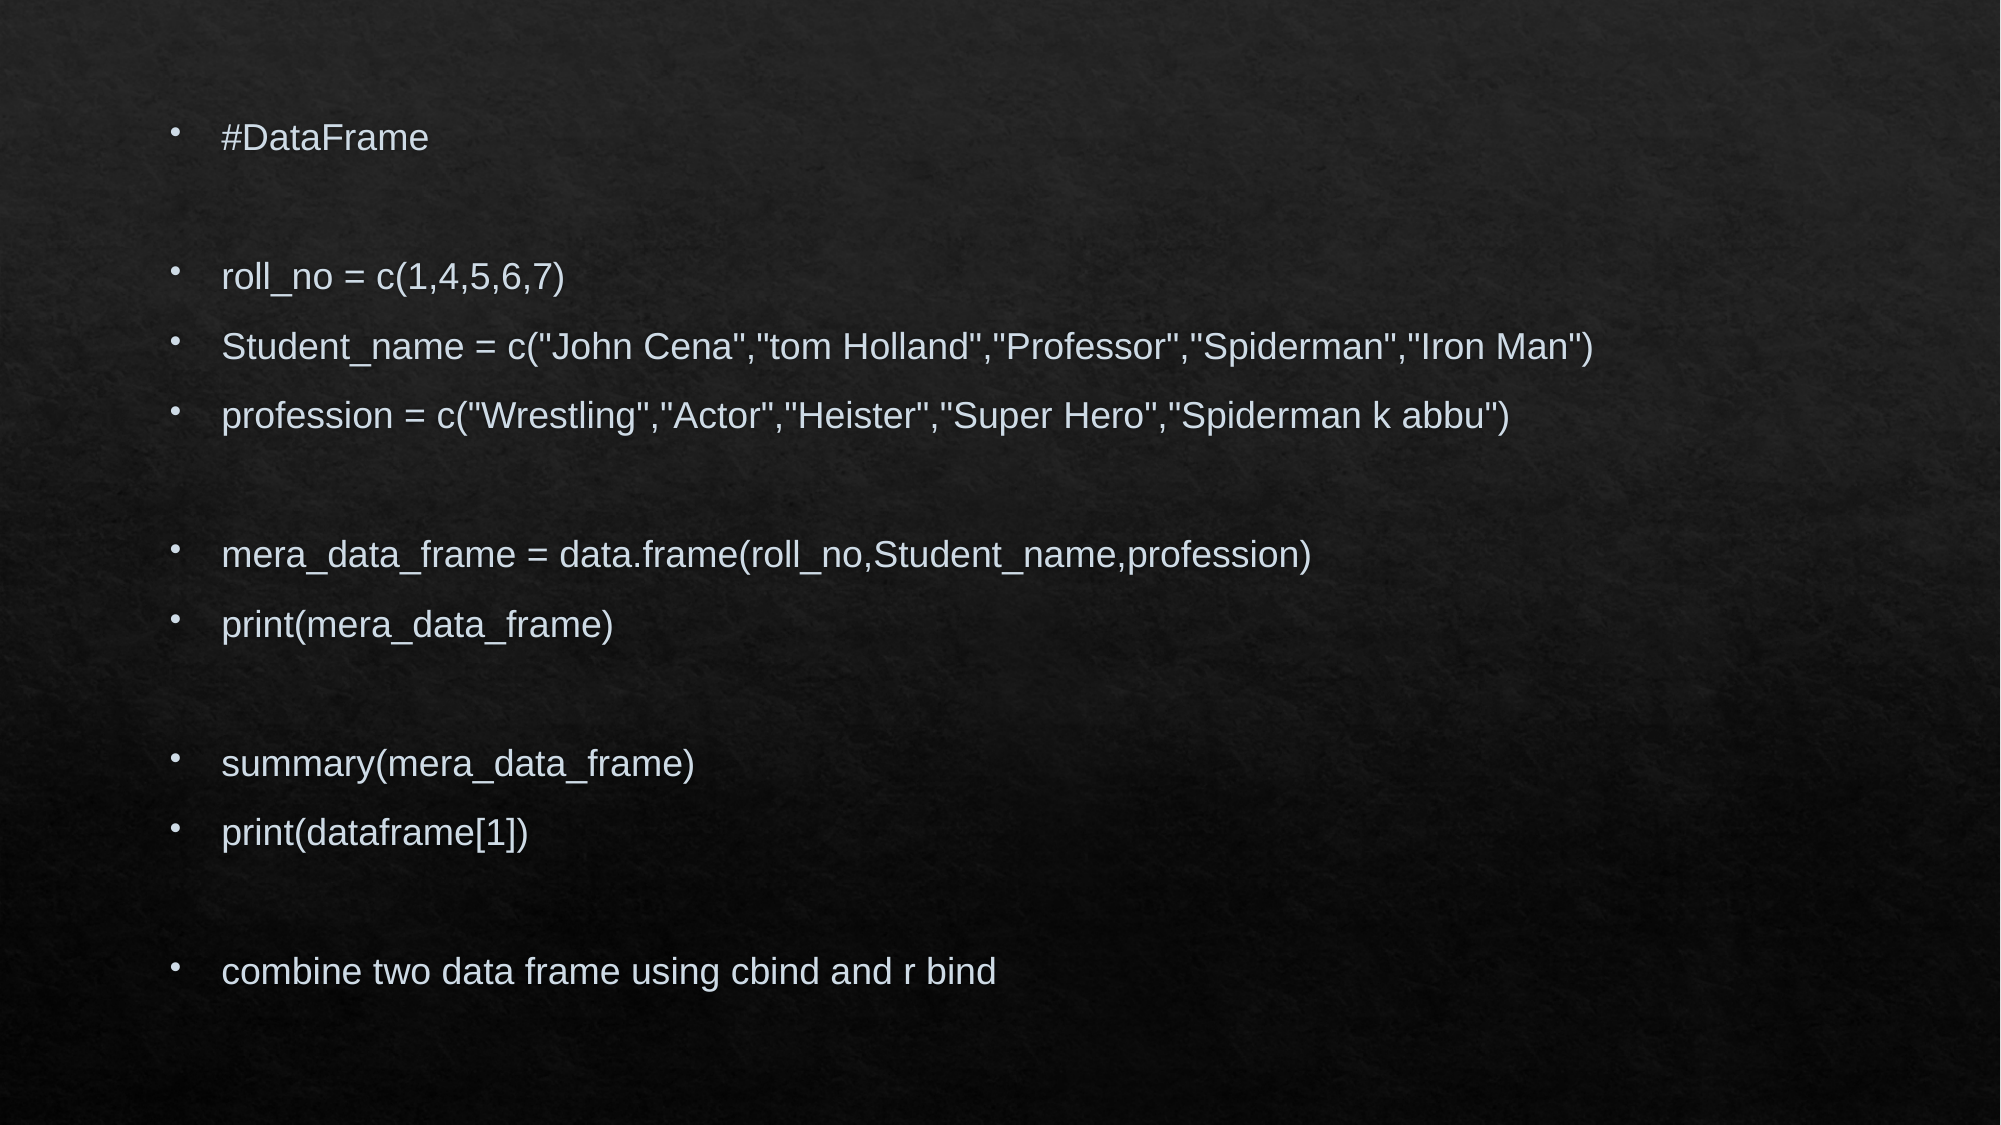

#DataFrame

roll_no = c(1,4,5,6,7)
Student_name = c("John Cena","tom Holland","Professor","Spiderman","Iron Man")
profession = c("Wrestling","Actor","Heister","Super Hero","Spiderman k abbu")

mera_data_frame = data.frame(roll_no,Student_name,profession)
print(mera_data_frame)

summary(mera_data_frame)
print(dataframe[1])

combine two data frame using cbind and r bind